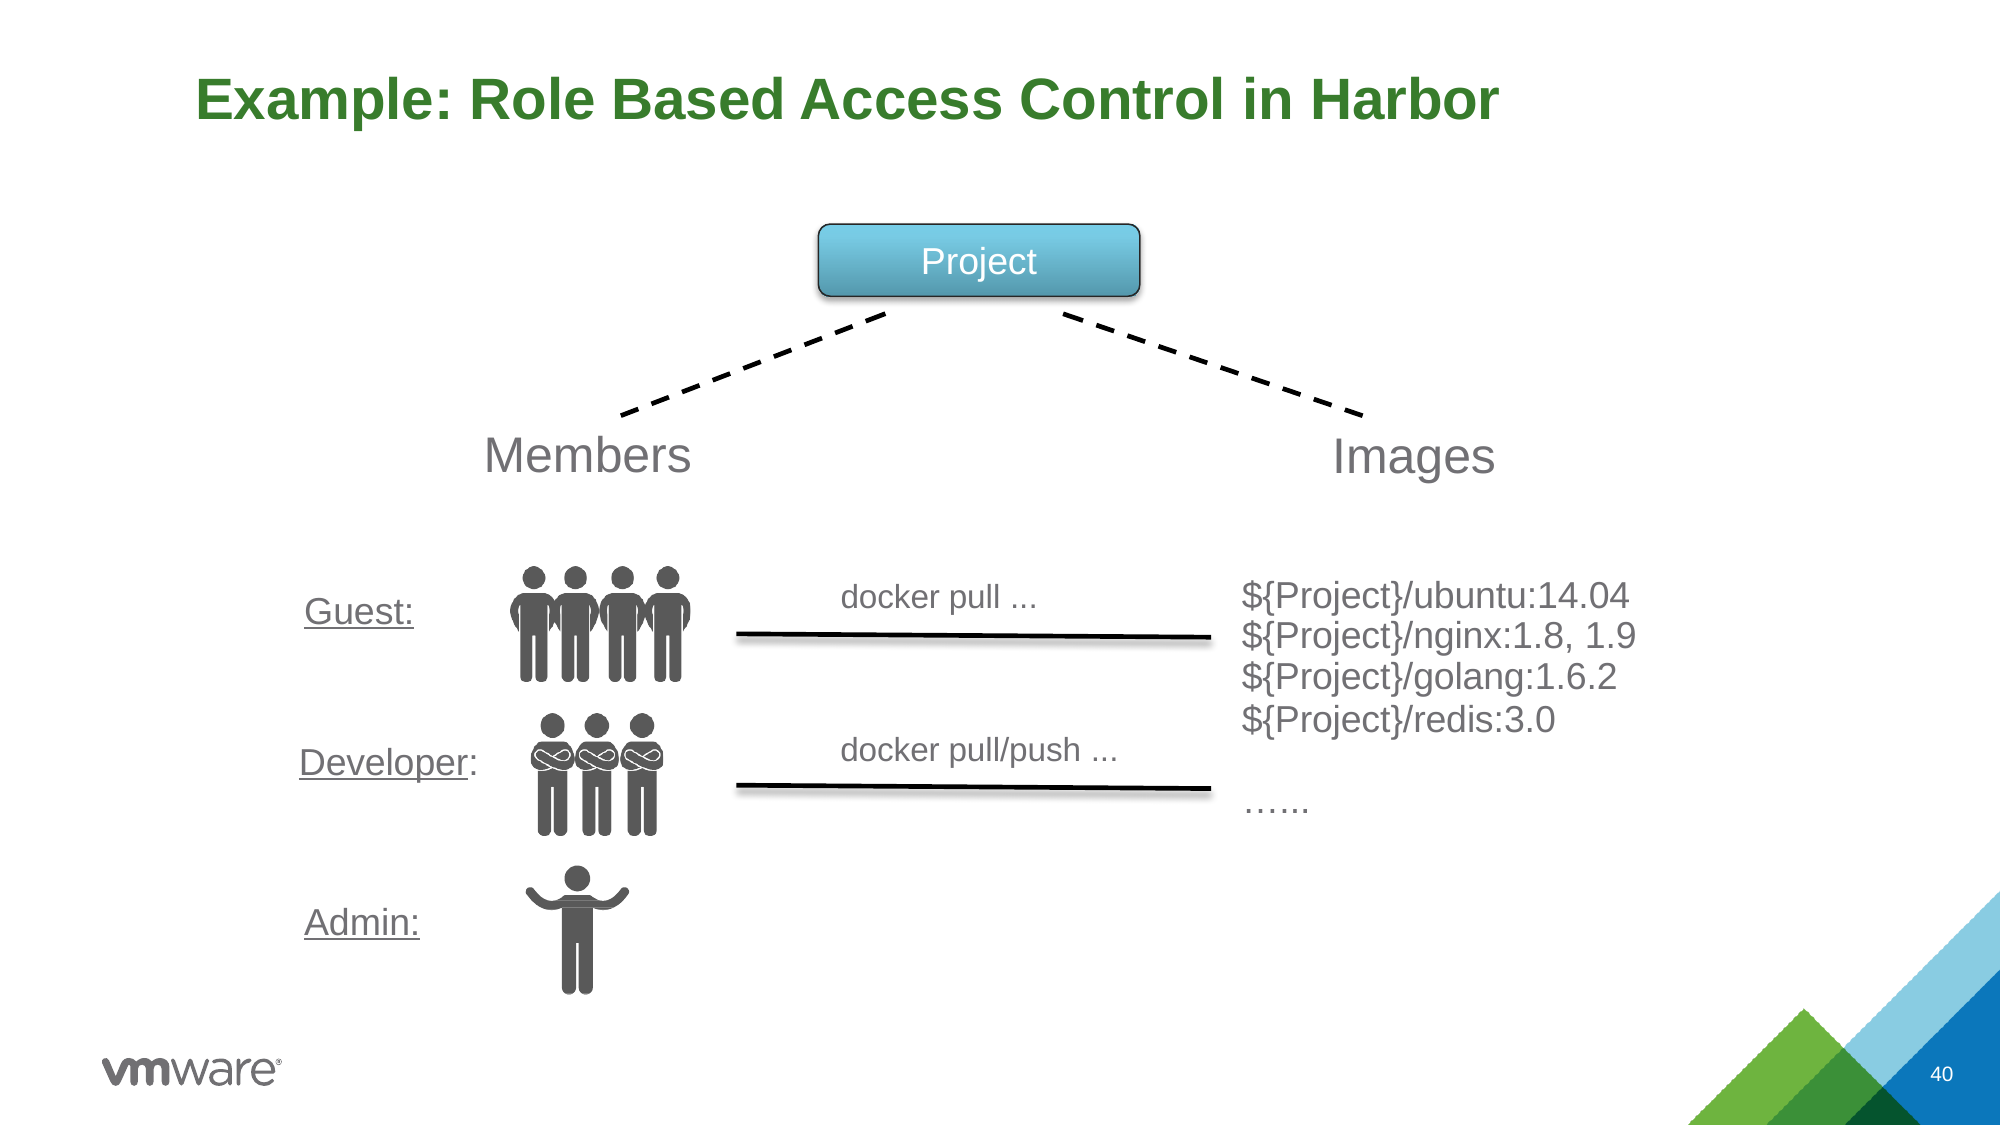

# Example: Role Based Access Control in Harbor

Project

Members
Images

${Project}/ubuntu:14.04
${Project}/nginx:1.8, 1.9
${Project}/golang:1.6.2
${Project}/redis:3.0
docker pull ...
Guest:

docker pull/push ...
Developer:
…...

Admin:
40